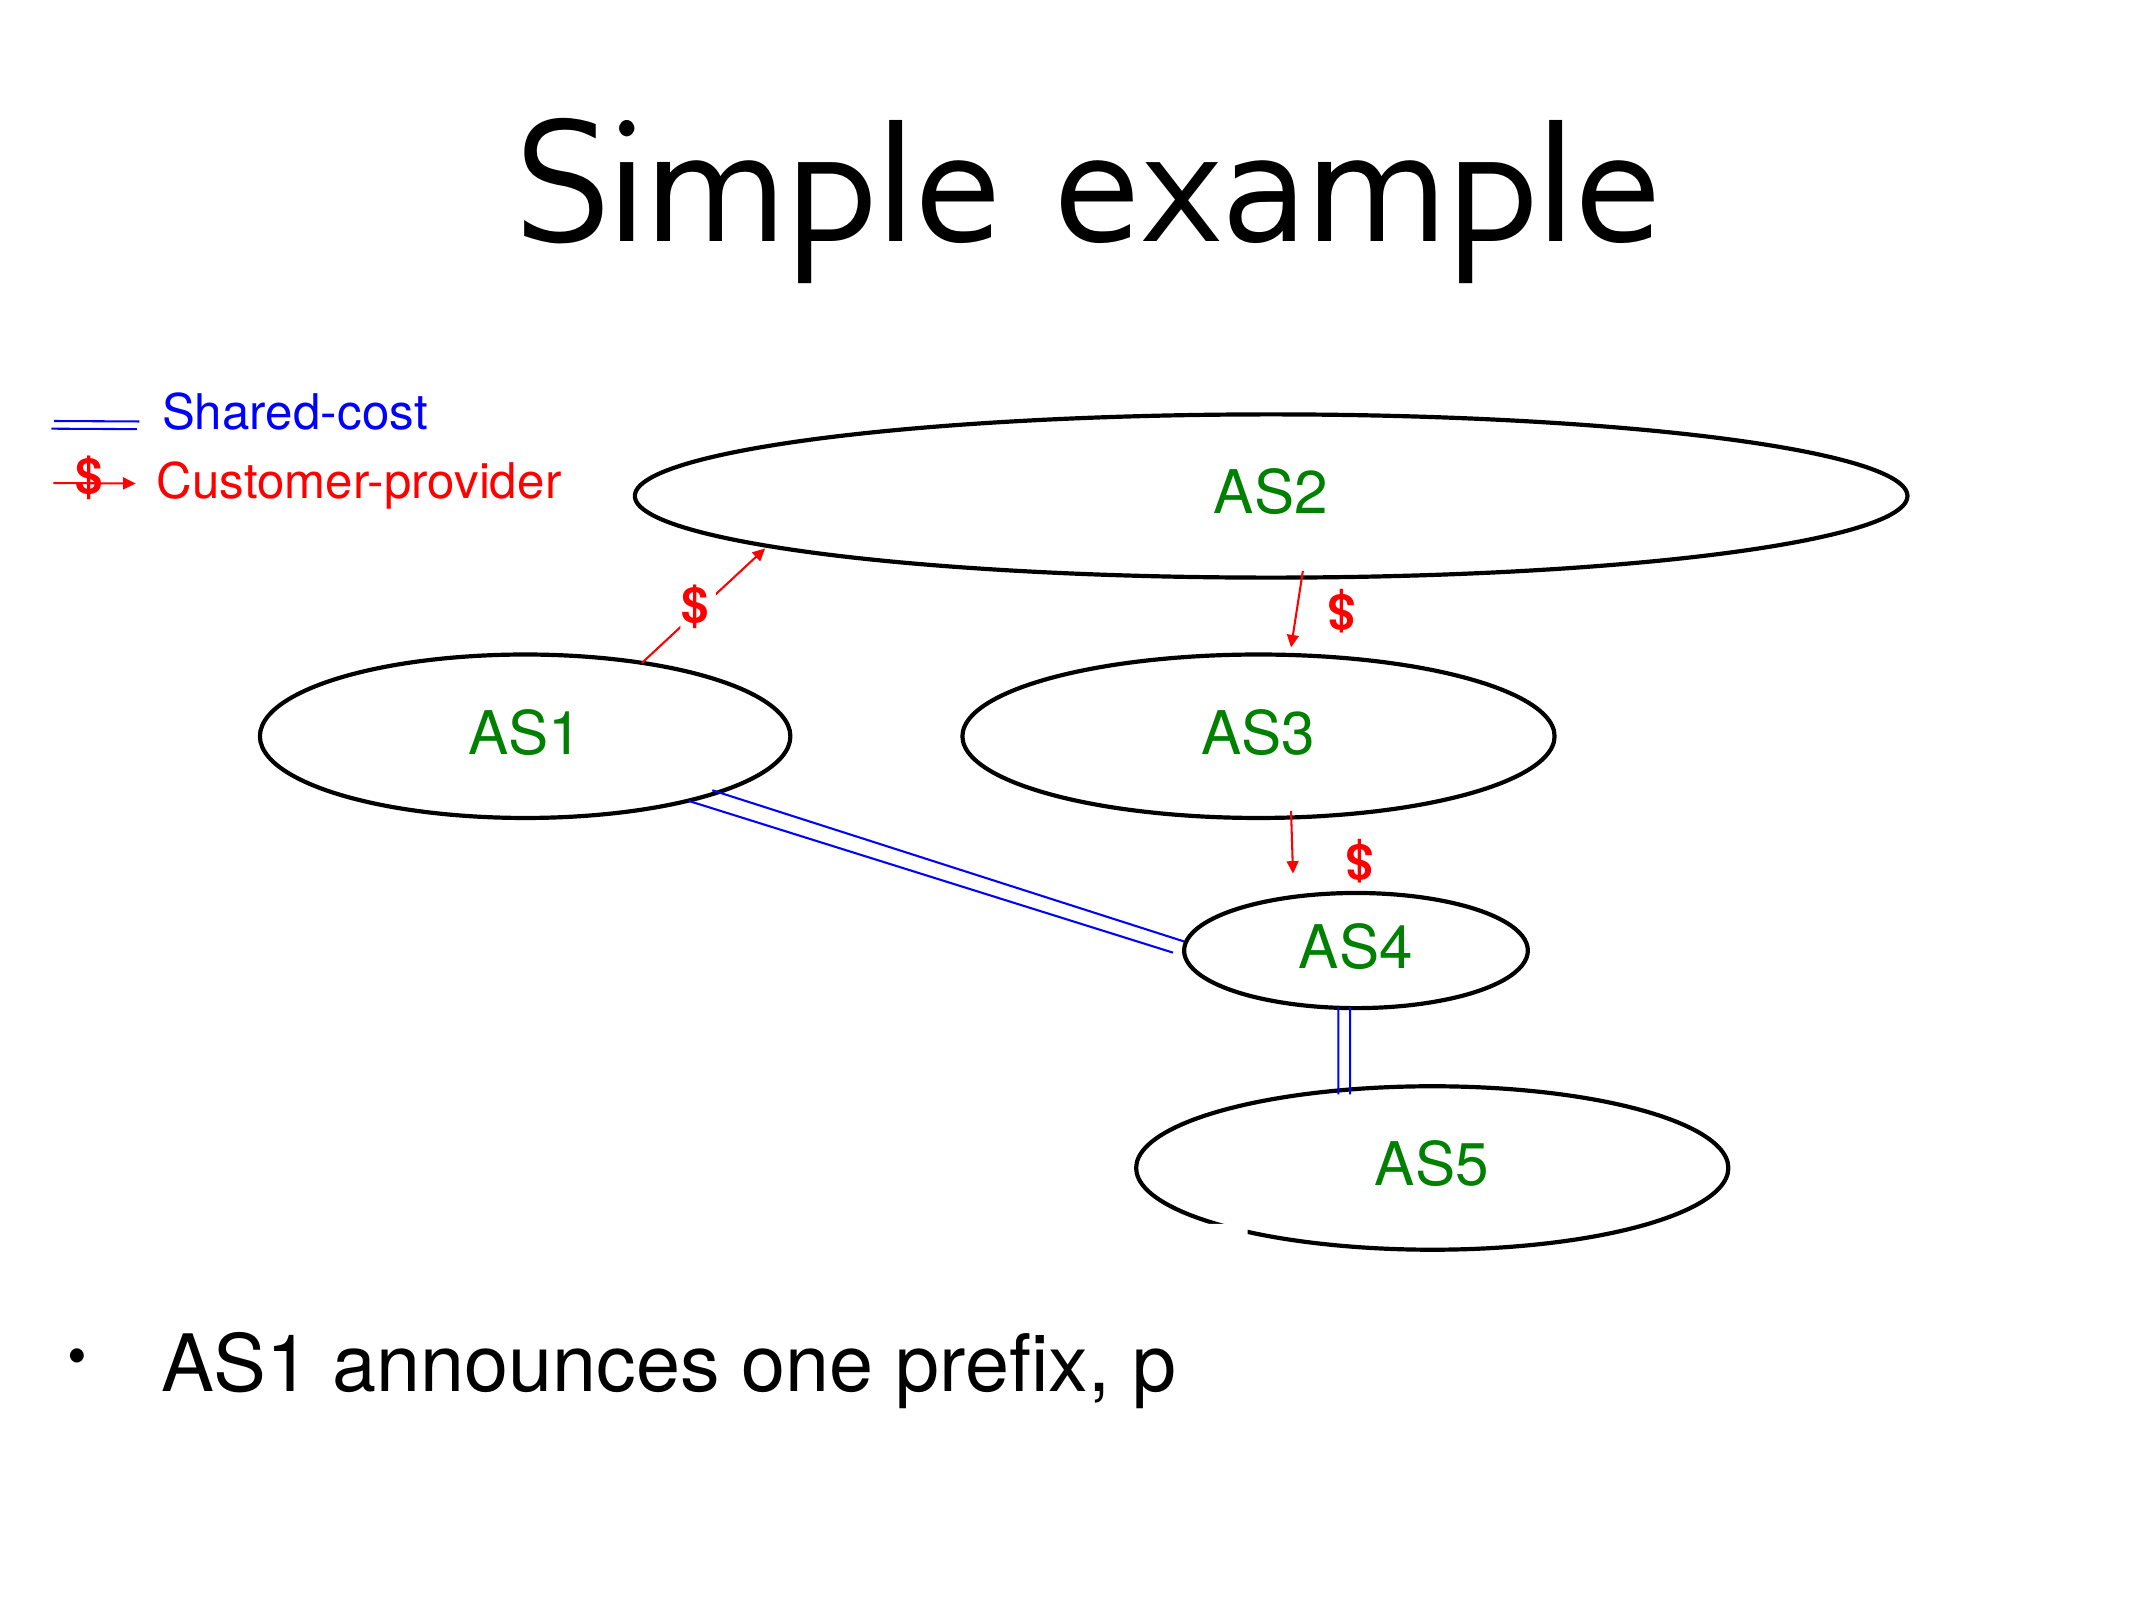

# Simple example

Shared-cost

AS2

$

Customer-provider

$

$

AS1

AS3

$

AS4
AS1 announces one prefix, p

AS5